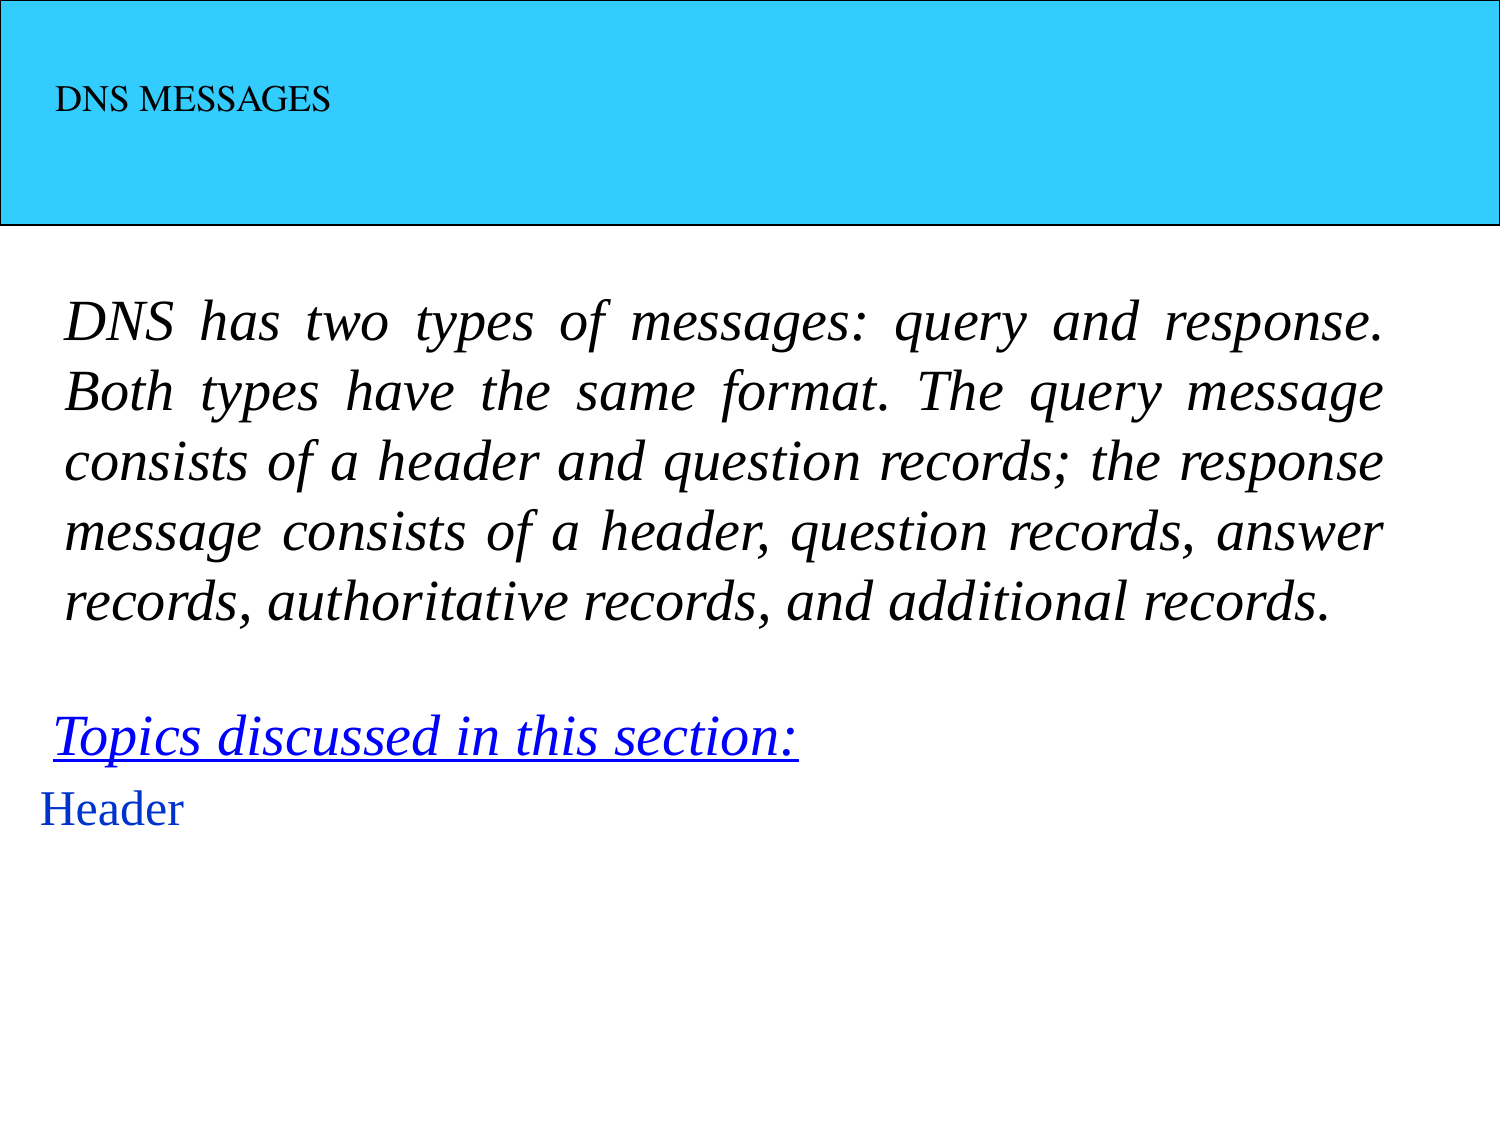

DNS MESSAGES
DNS has two types of messages: query and response. Both types have the same format. The query message consists of a header and question records; the response message consists of a header, question records, answer records, authoritative records, and additional records.
Topics discussed in this section:
Header